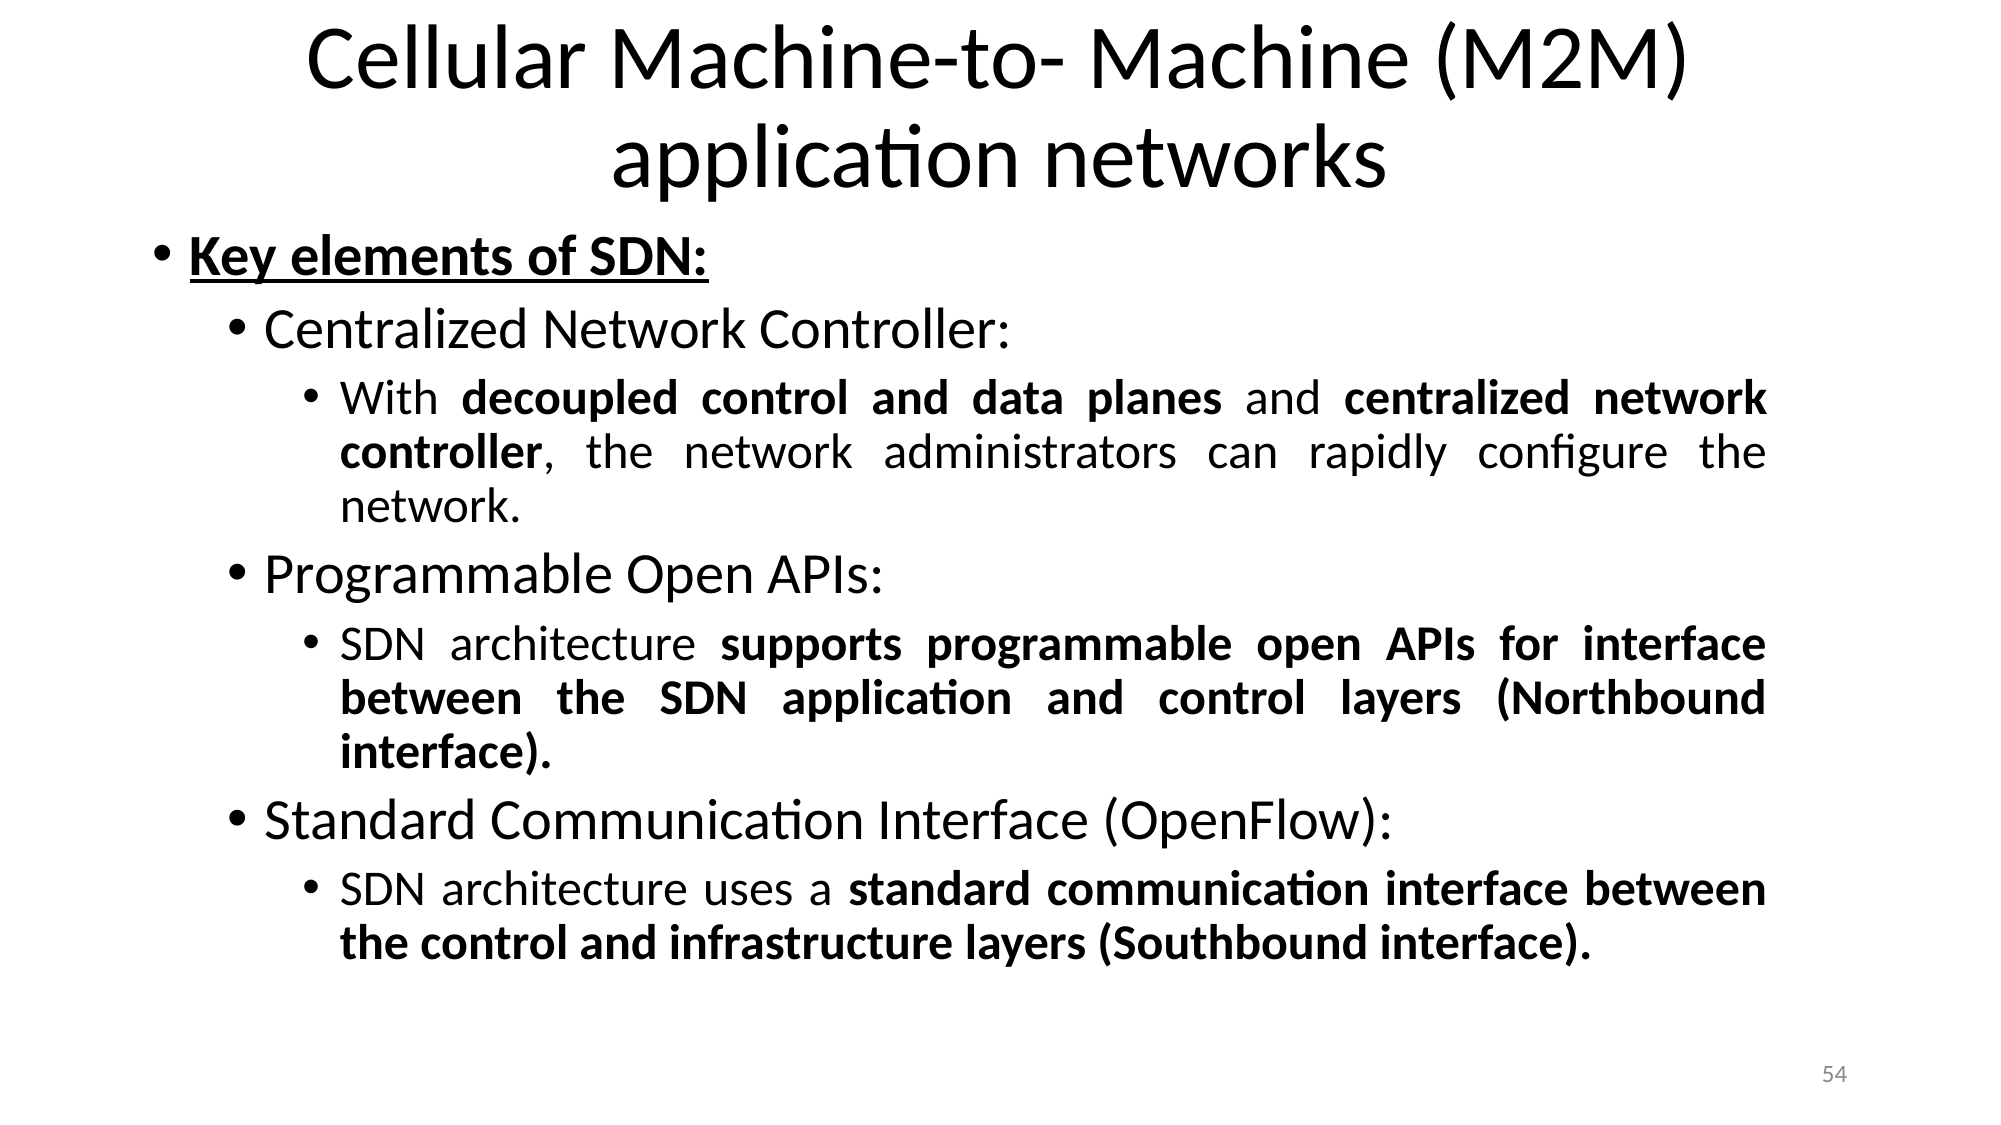

# Cellular Machine-to- Machine (M2M) application networks
Key elements of SDN:
Centralized Network Controller:
With decoupled control and data planes and centralized network controller, the network administrators can rapidly configure the network.
Programmable Open APIs:
SDN architecture supports programmable open APIs for interface between the SDN application and control layers (Northbound interface).
Standard Communication Interface (OpenFlow):
SDN architecture uses a standard communication interface between the control and infrastructure layers (Southbound interface).
54